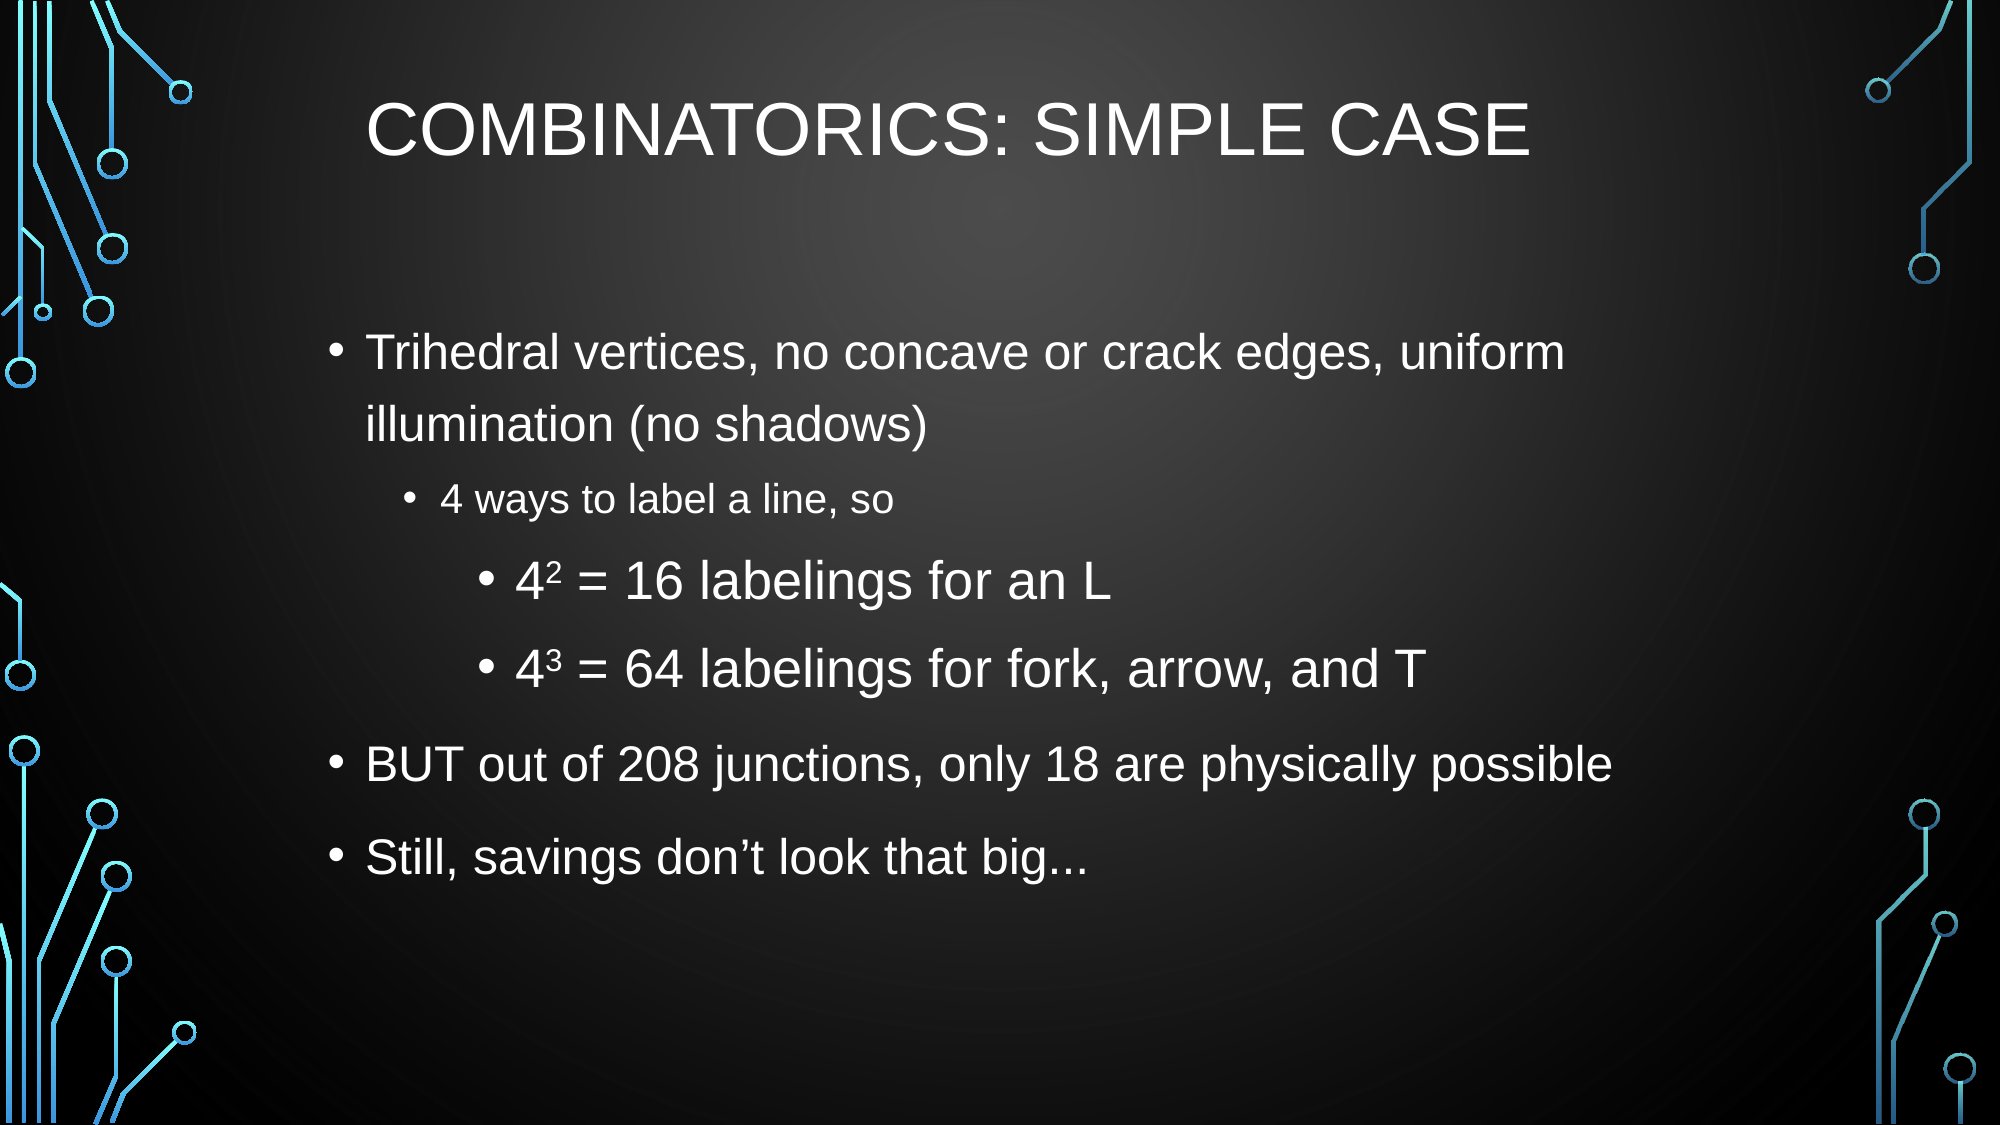

# COMBINATORICS: SIMPLE CASE
Trihedral vertices, no concave or crack edges, uniform illumination (no shadows)
4 ways to label a line, so
42 = 16 labelings for an L
43 = 64 labelings for fork, arrow, and T
BUT out of 208 junctions, only 18 are physically possible
Still, savings don’t look that big...